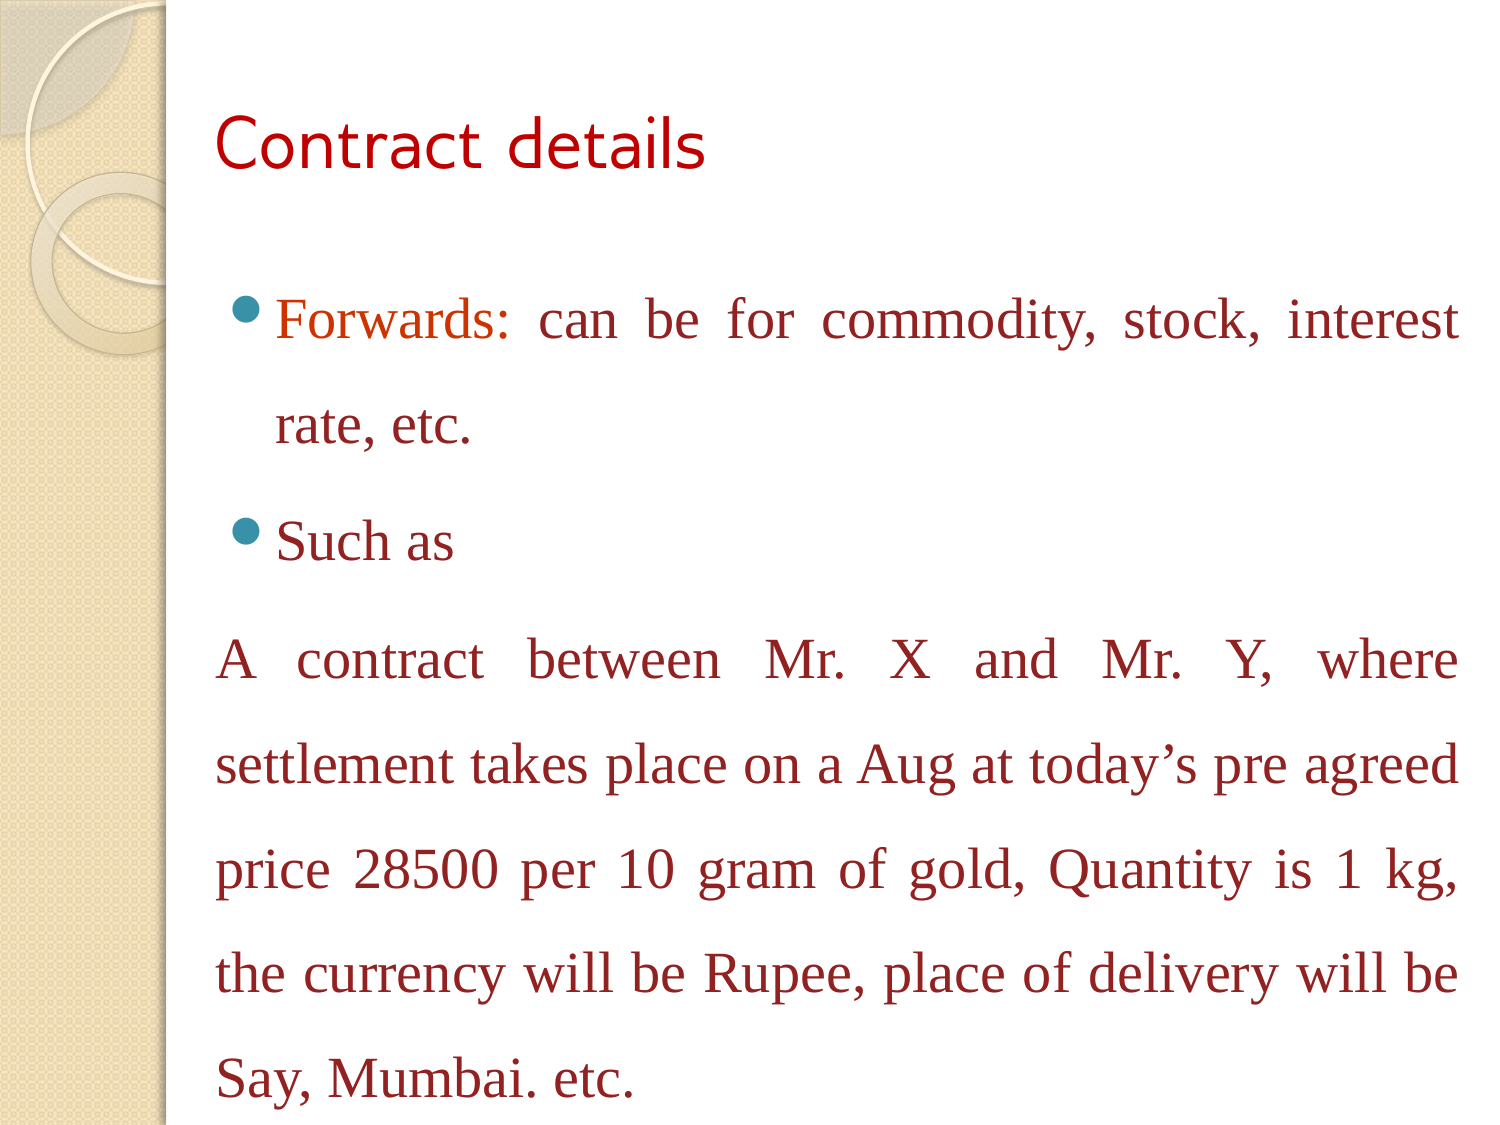

# Contract details
Forwards: can be for commodity, stock, interest rate, etc.
Such as
A contract between Mr. X and Mr. Y, where settlement takes place on a Aug at today’s pre agreed price 28500 per 10 gram of gold, Quantity is 1 kg, the currency will be Rupee, place of delivery will be Say, Mumbai. etc.